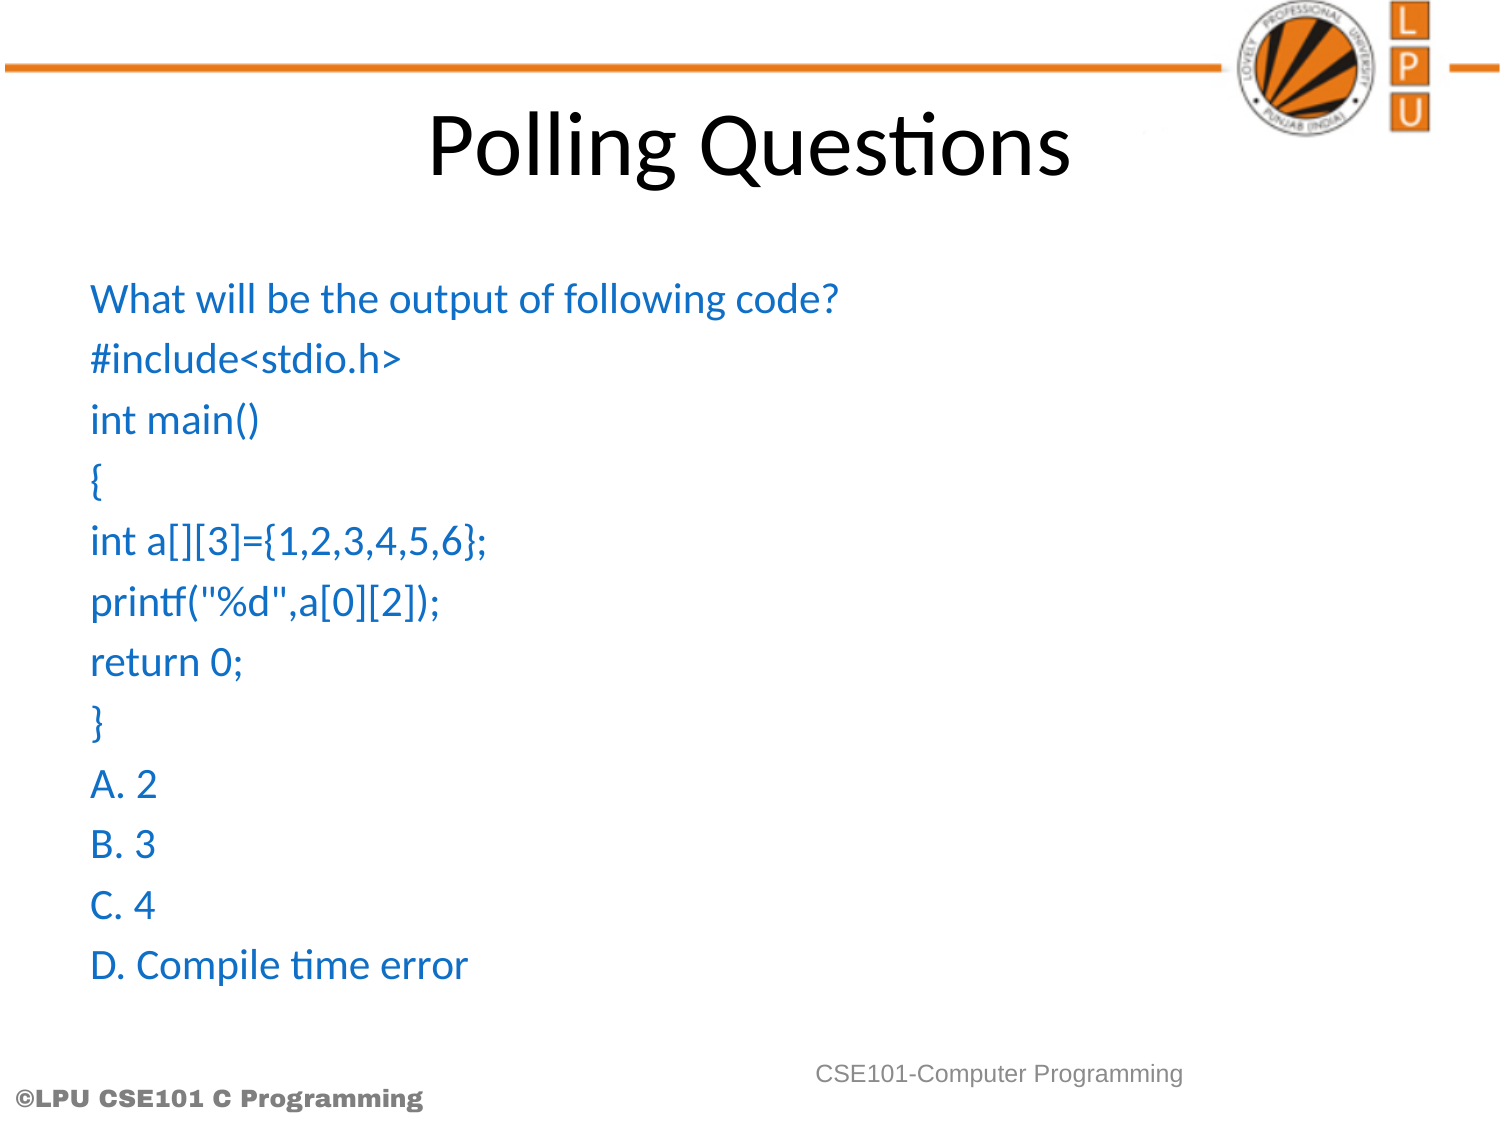

# Polling Questions
What will be the output of following code?
#include<stdio.h>
int main()
{
int a[][3]={1,2,3,4,5,6};
printf("%d",a[0][2]);
return 0;
}
A. 2
B. 3
C. 4
D. Compile time error
CSE101-Computer Programming